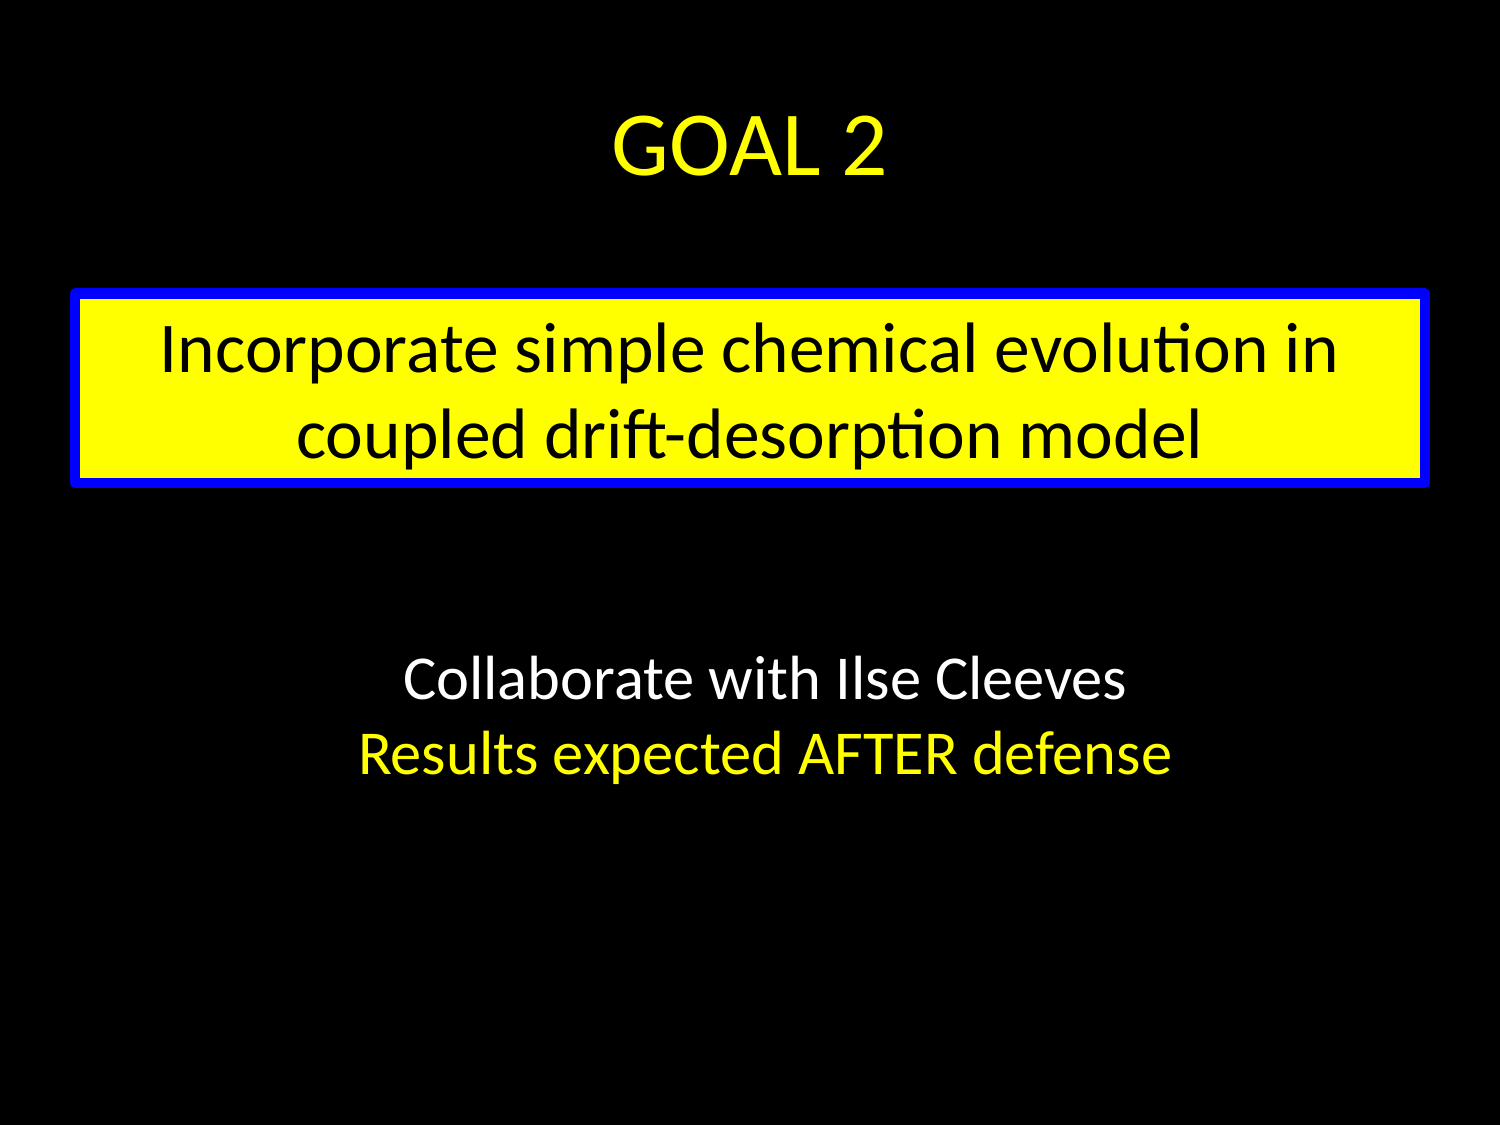

# GOAL 2
Incorporate simple chemical evolution in coupled drift-desorption model

Collaborate with Ilse Cleeves
Results expected AFTER defense